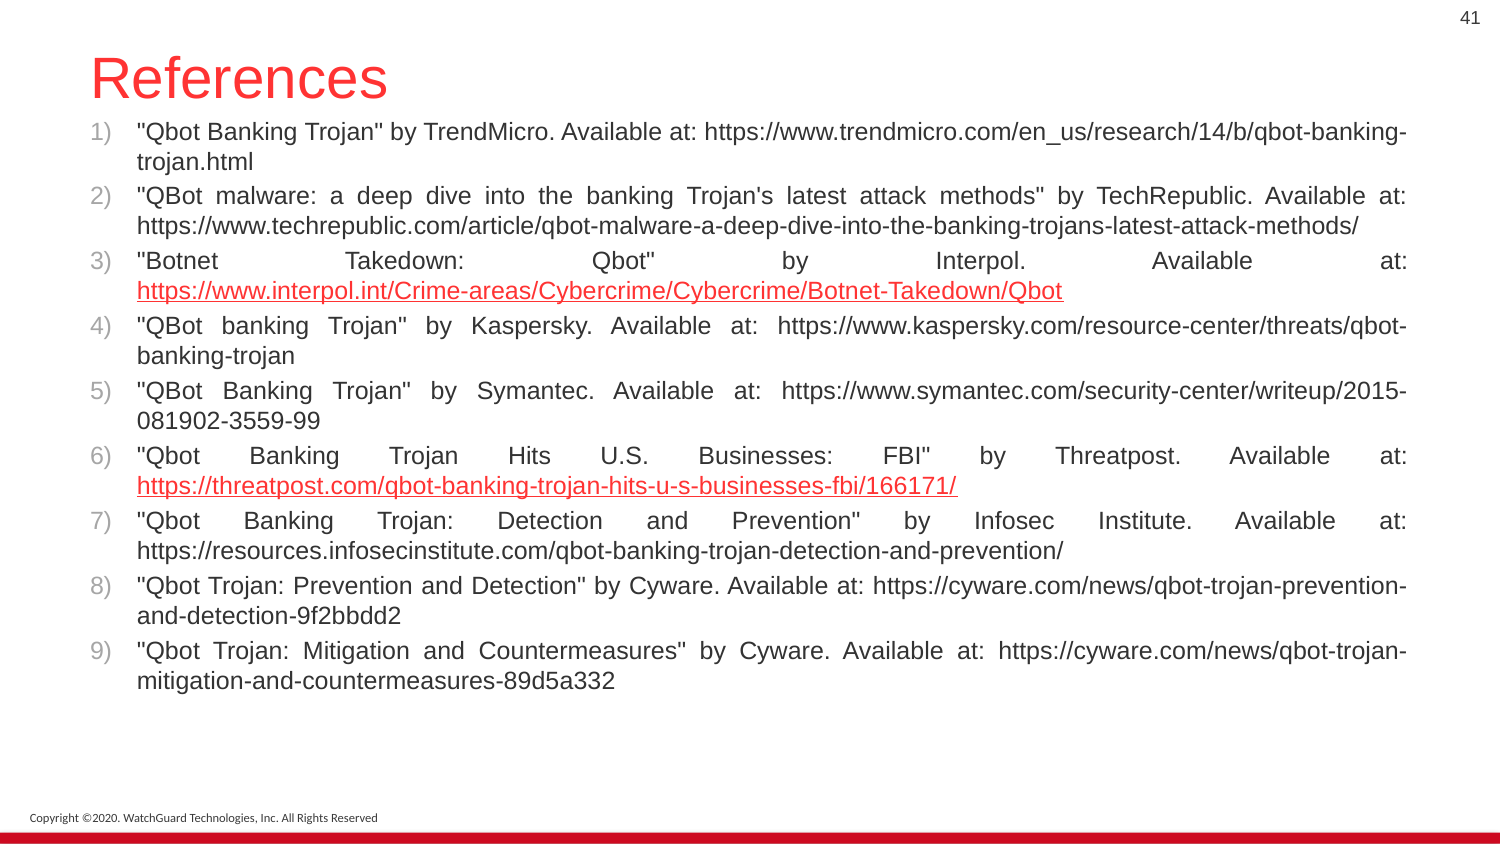

41
# References
"Qbot Banking Trojan" by TrendMicro. Available at: https://www.trendmicro.com/en_us/research/14/b/qbot-banking-trojan.html
"QBot malware: a deep dive into the banking Trojan's latest attack methods" by TechRepublic. Available at: https://www.techrepublic.com/article/qbot-malware-a-deep-dive-into-the-banking-trojans-latest-attack-methods/
"Botnet Takedown: Qbot" by Interpol. Available at: https://www.interpol.int/Crime-areas/Cybercrime/Cybercrime/Botnet-Takedown/Qbot
"QBot banking Trojan" by Kaspersky. Available at: https://www.kaspersky.com/resource-center/threats/qbot-banking-trojan
"QBot Banking Trojan" by Symantec. Available at: https://www.symantec.com/security-center/writeup/2015-081902-3559-99
"Qbot Banking Trojan Hits U.S. Businesses: FBI" by Threatpost. Available at: https://threatpost.com/qbot-banking-trojan-hits-u-s-businesses-fbi/166171/
"Qbot Banking Trojan: Detection and Prevention" by Infosec Institute. Available at: https://resources.infosecinstitute.com/qbot-banking-trojan-detection-and-prevention/
"Qbot Trojan: Prevention and Detection" by Cyware. Available at: https://cyware.com/news/qbot-trojan-prevention-and-detection-9f2bbdd2
"Qbot Trojan: Mitigation and Countermeasures" by Cyware. Available at: https://cyware.com/news/qbot-trojan-mitigation-and-countermeasures-89d5a332